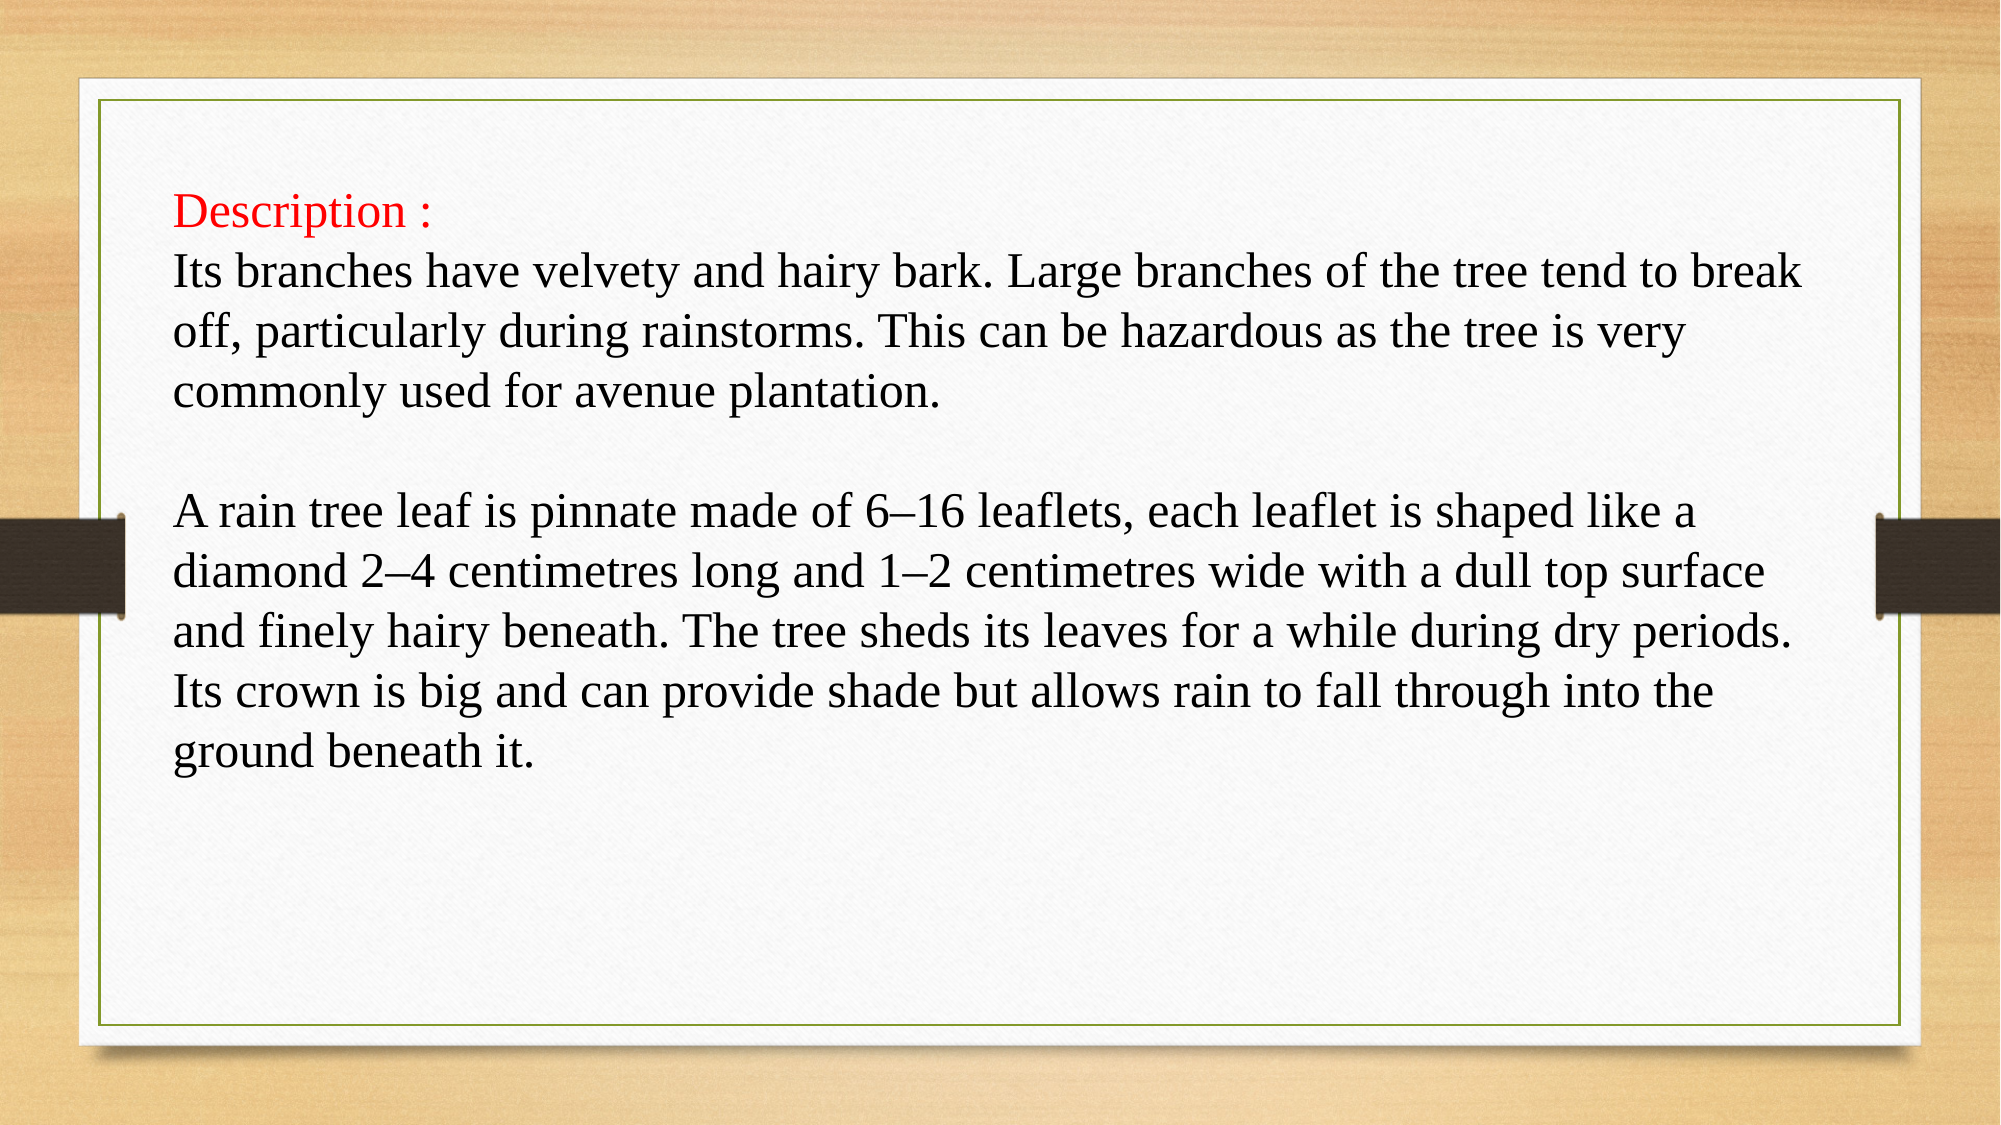

Description :
Its branches have velvety and hairy bark. Large branches of the tree tend to break off, particularly during rainstorms. This can be hazardous as the tree is very commonly used for avenue plantation.

A rain tree leaf is pinnate made of 6–16 leaflets, each leaflet is shaped like a diamond 2–4 centimetres long and 1–2 centimetres wide with a dull top surface and finely hairy beneath. The tree sheds its leaves for a while during dry periods. Its crown is big and can provide shade but allows rain to fall through into the ground beneath it.